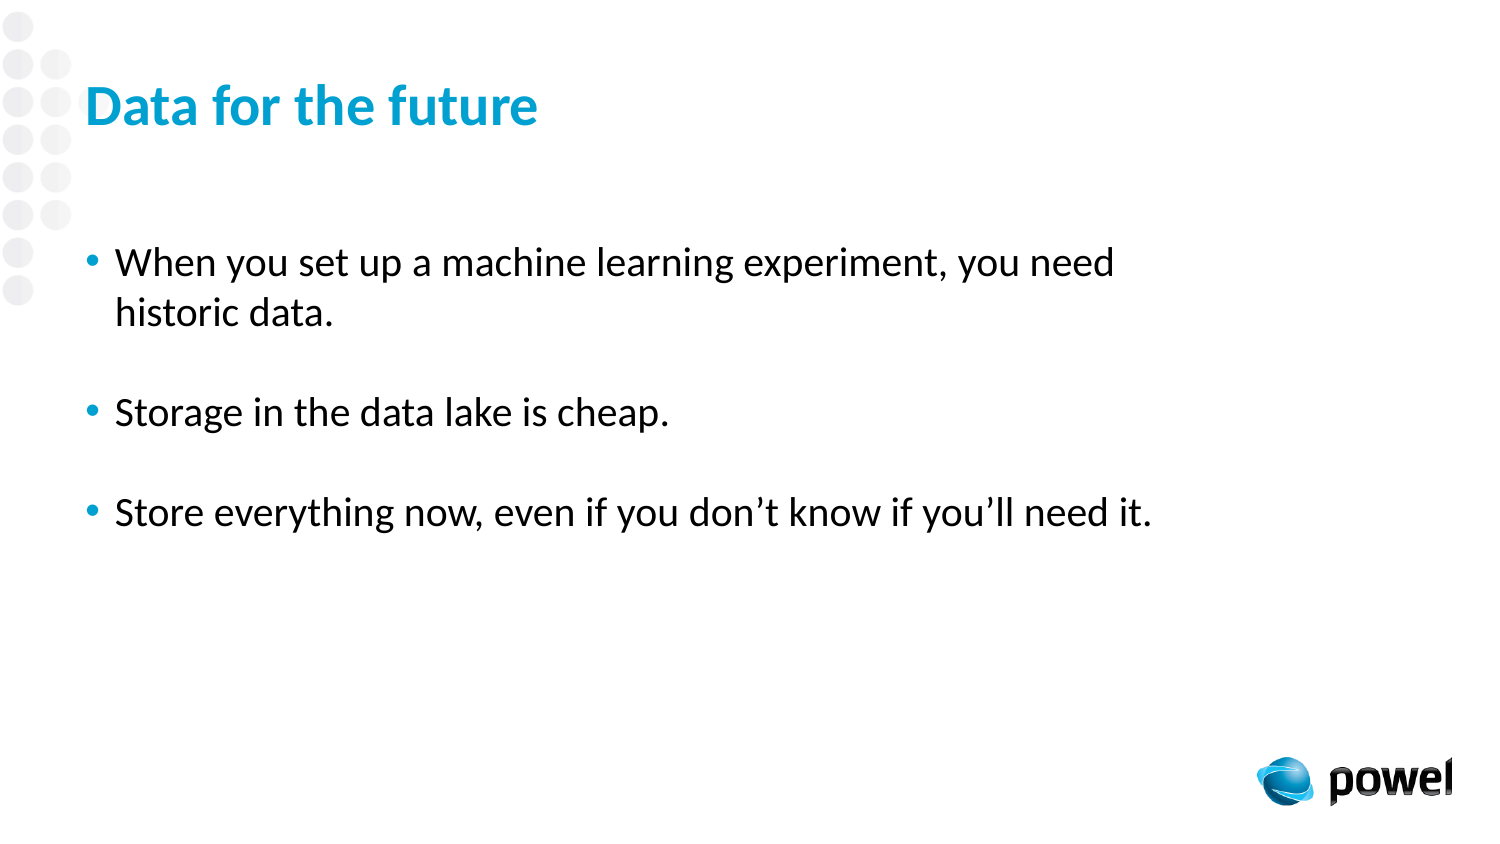

# Data for the future

When you set up a machine learning experiment, you need historic data.

Storage in the data lake is cheap.

Store everything now, even if you don’t know if you’ll need it.